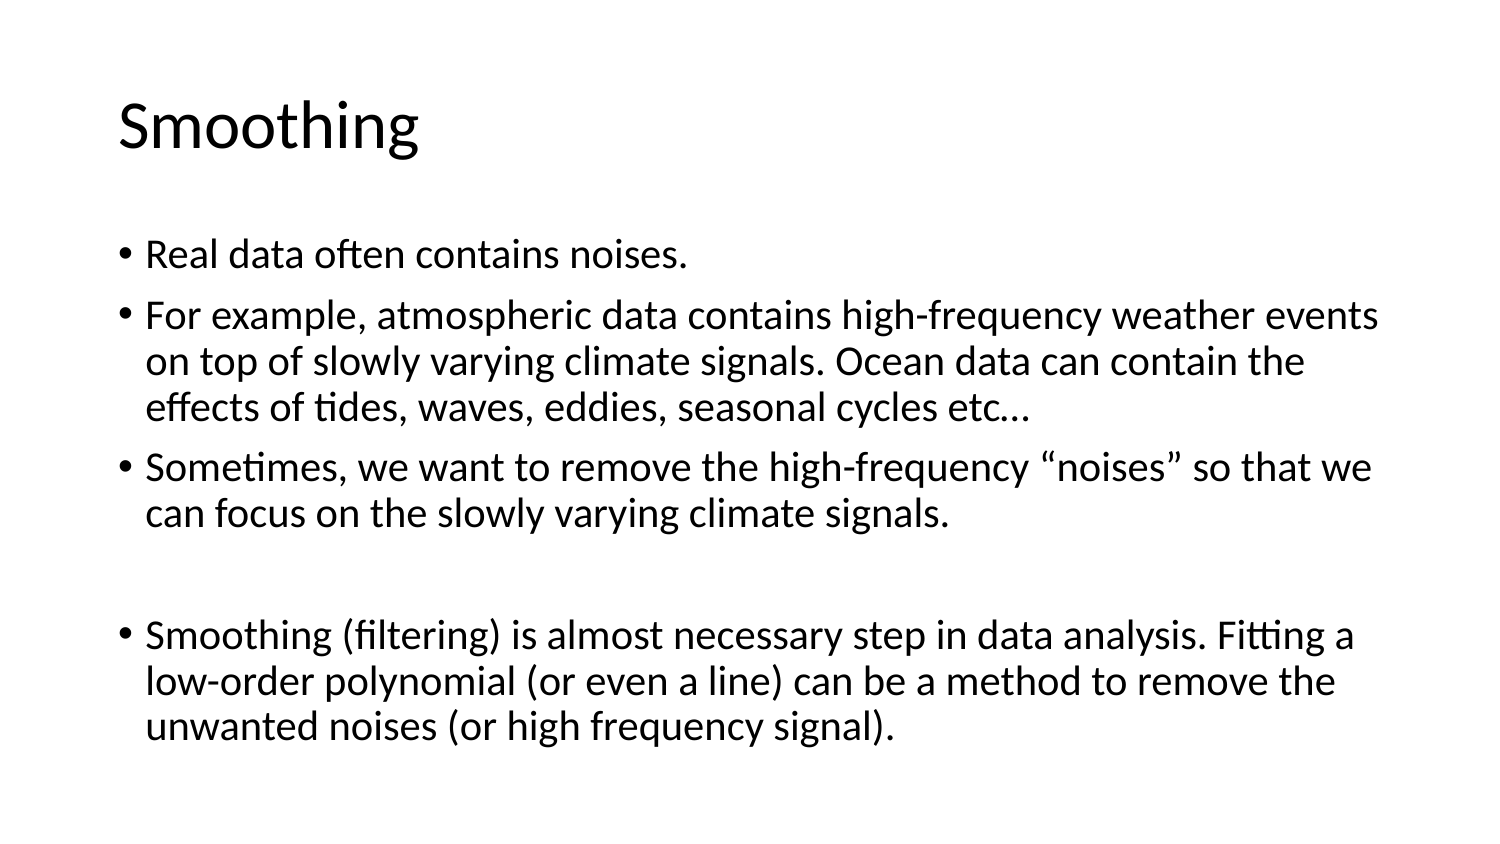

# Smoothing
Real data often contains noises.
For example, atmospheric data contains high-frequency weather events on top of slowly varying climate signals. Ocean data can contain the effects of tides, waves, eddies, seasonal cycles etc…
Sometimes, we want to remove the high-frequency “noises” so that we can focus on the slowly varying climate signals.

Smoothing (filtering) is almost necessary step in data analysis. Fitting a low-order polynomial (or even a line) can be a method to remove the unwanted noises (or high frequency signal).